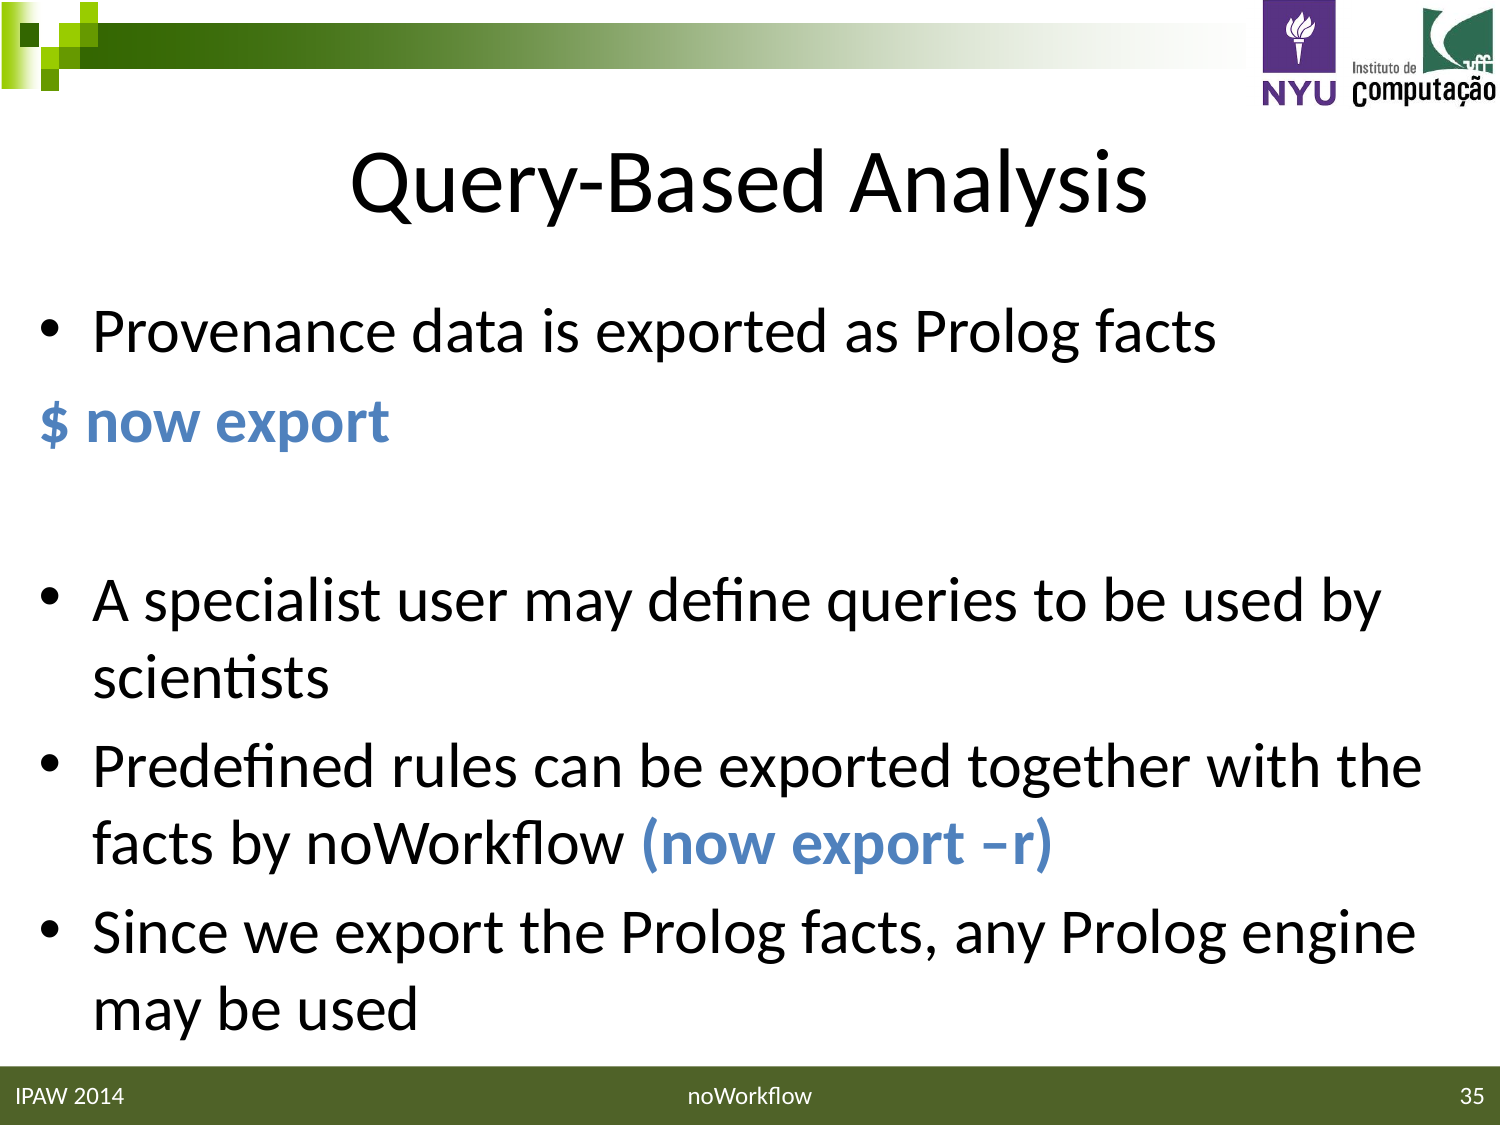

# Query-Based Analysis
Provenance data is exported as Prolog facts
$ now export

A specialist user may define queries to be used by scientists
Predefined rules can be exported together with the facts by noWorkflow (now export –r)
Since we export the Prolog facts, any Prolog engine may be used
IPAW 2014
noWorkflow
35